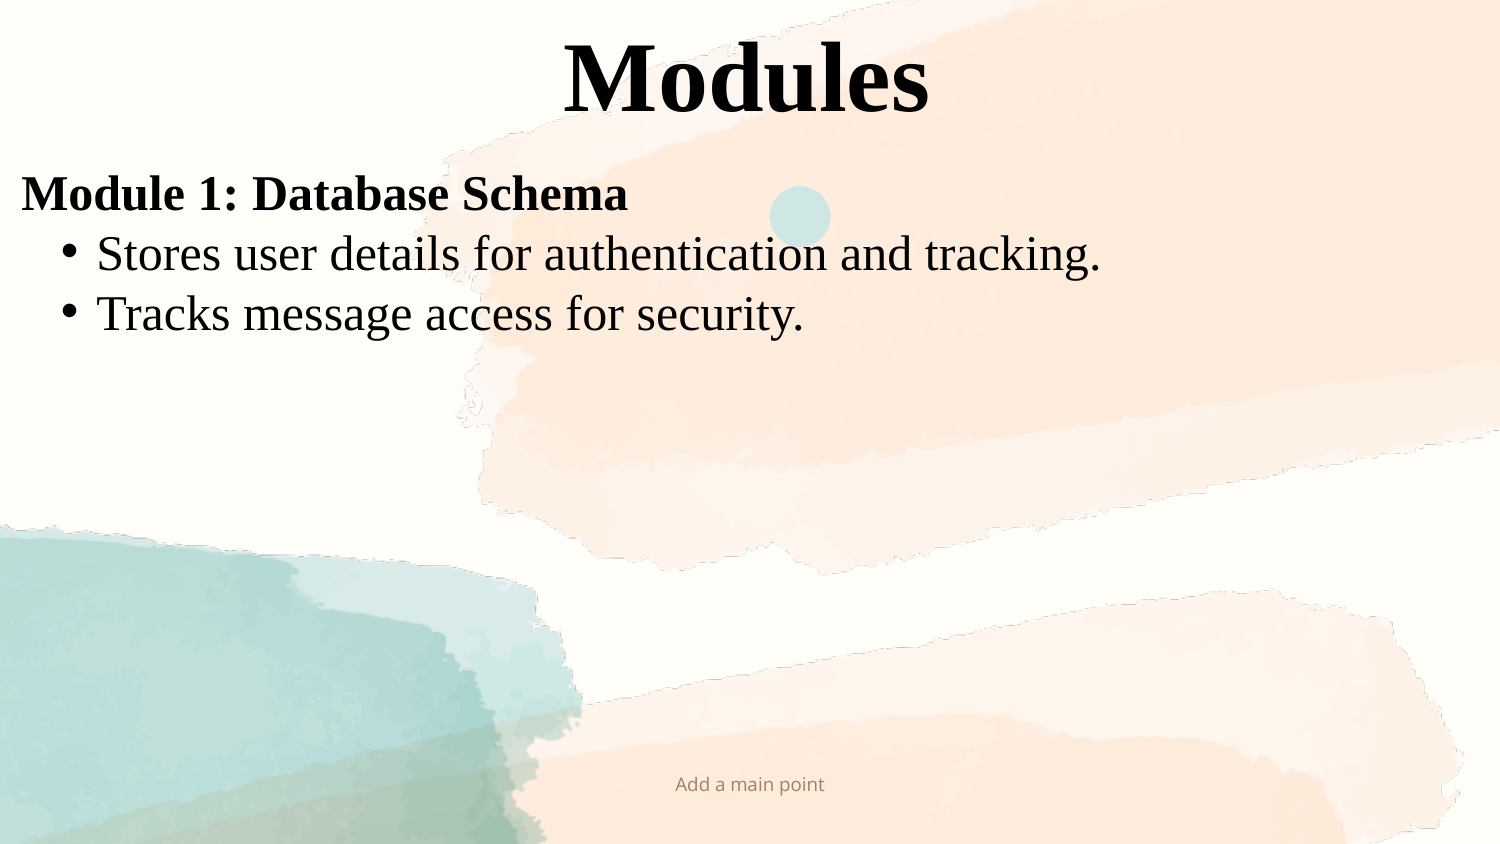

Modules

Module 1: Database Schema
Stores user details for authentication and tracking.
Tracks message access for security.

Add a main point